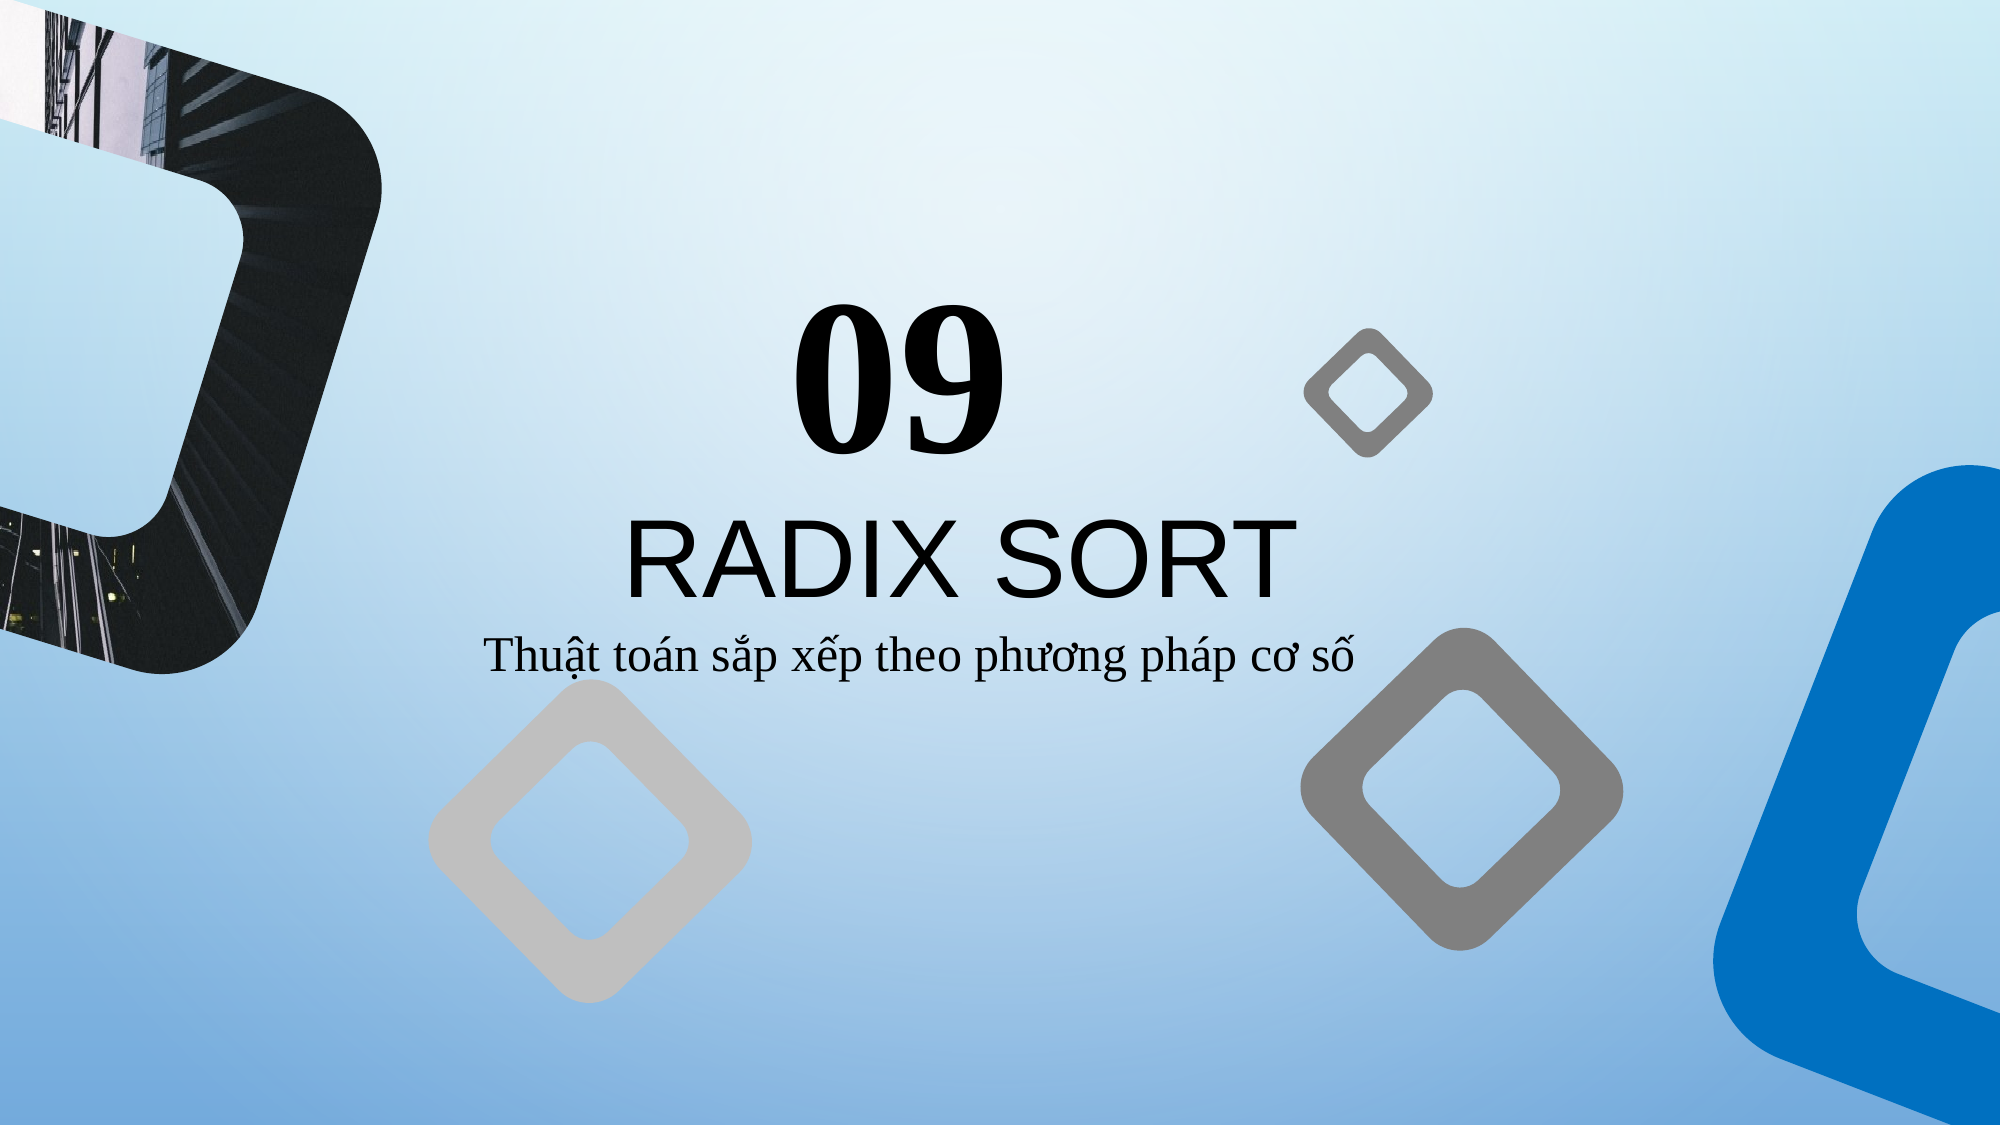

09

RADIX SORT

Thuật toán sắp xếp theo phương pháp cơ số